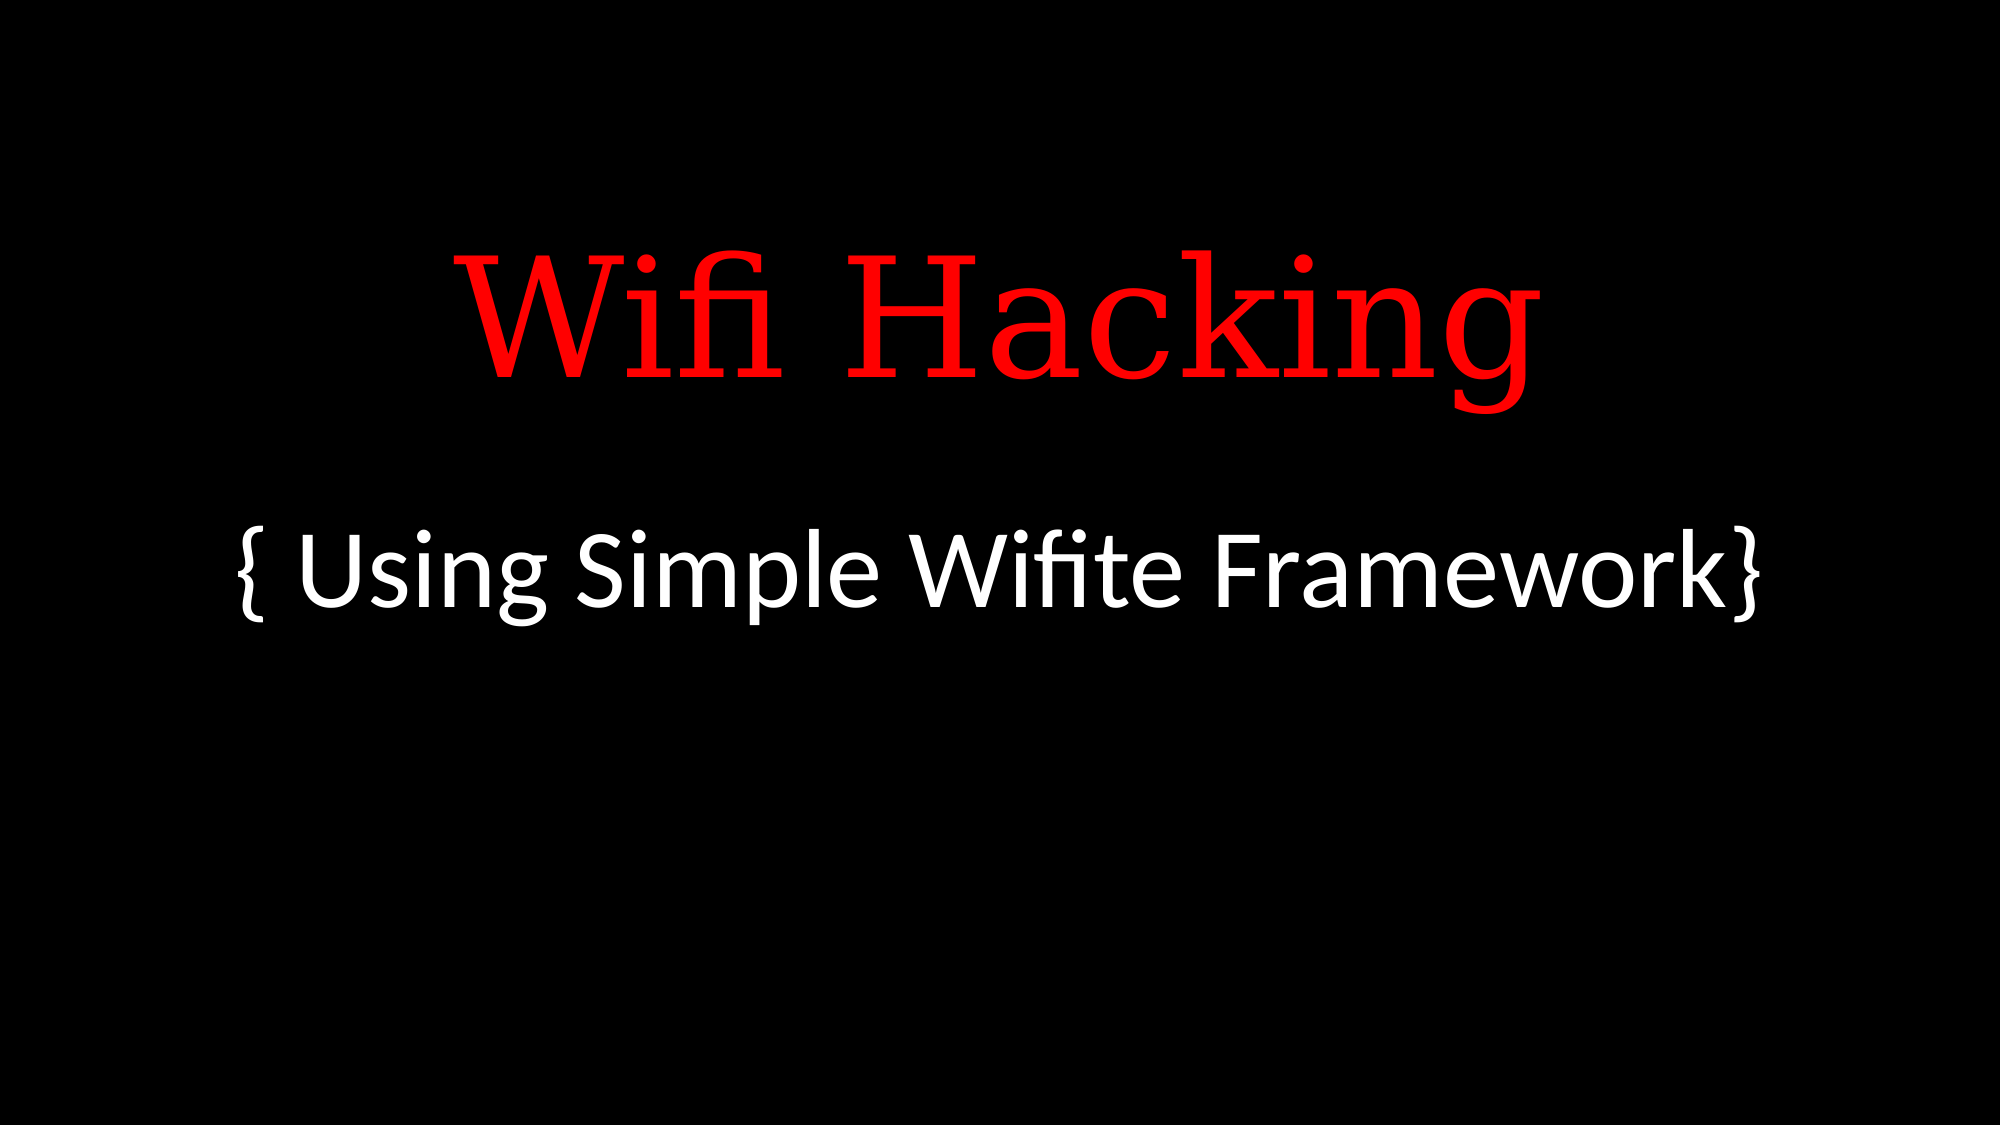

Wifi Hacking
{ Using Simple Wifite Framework}